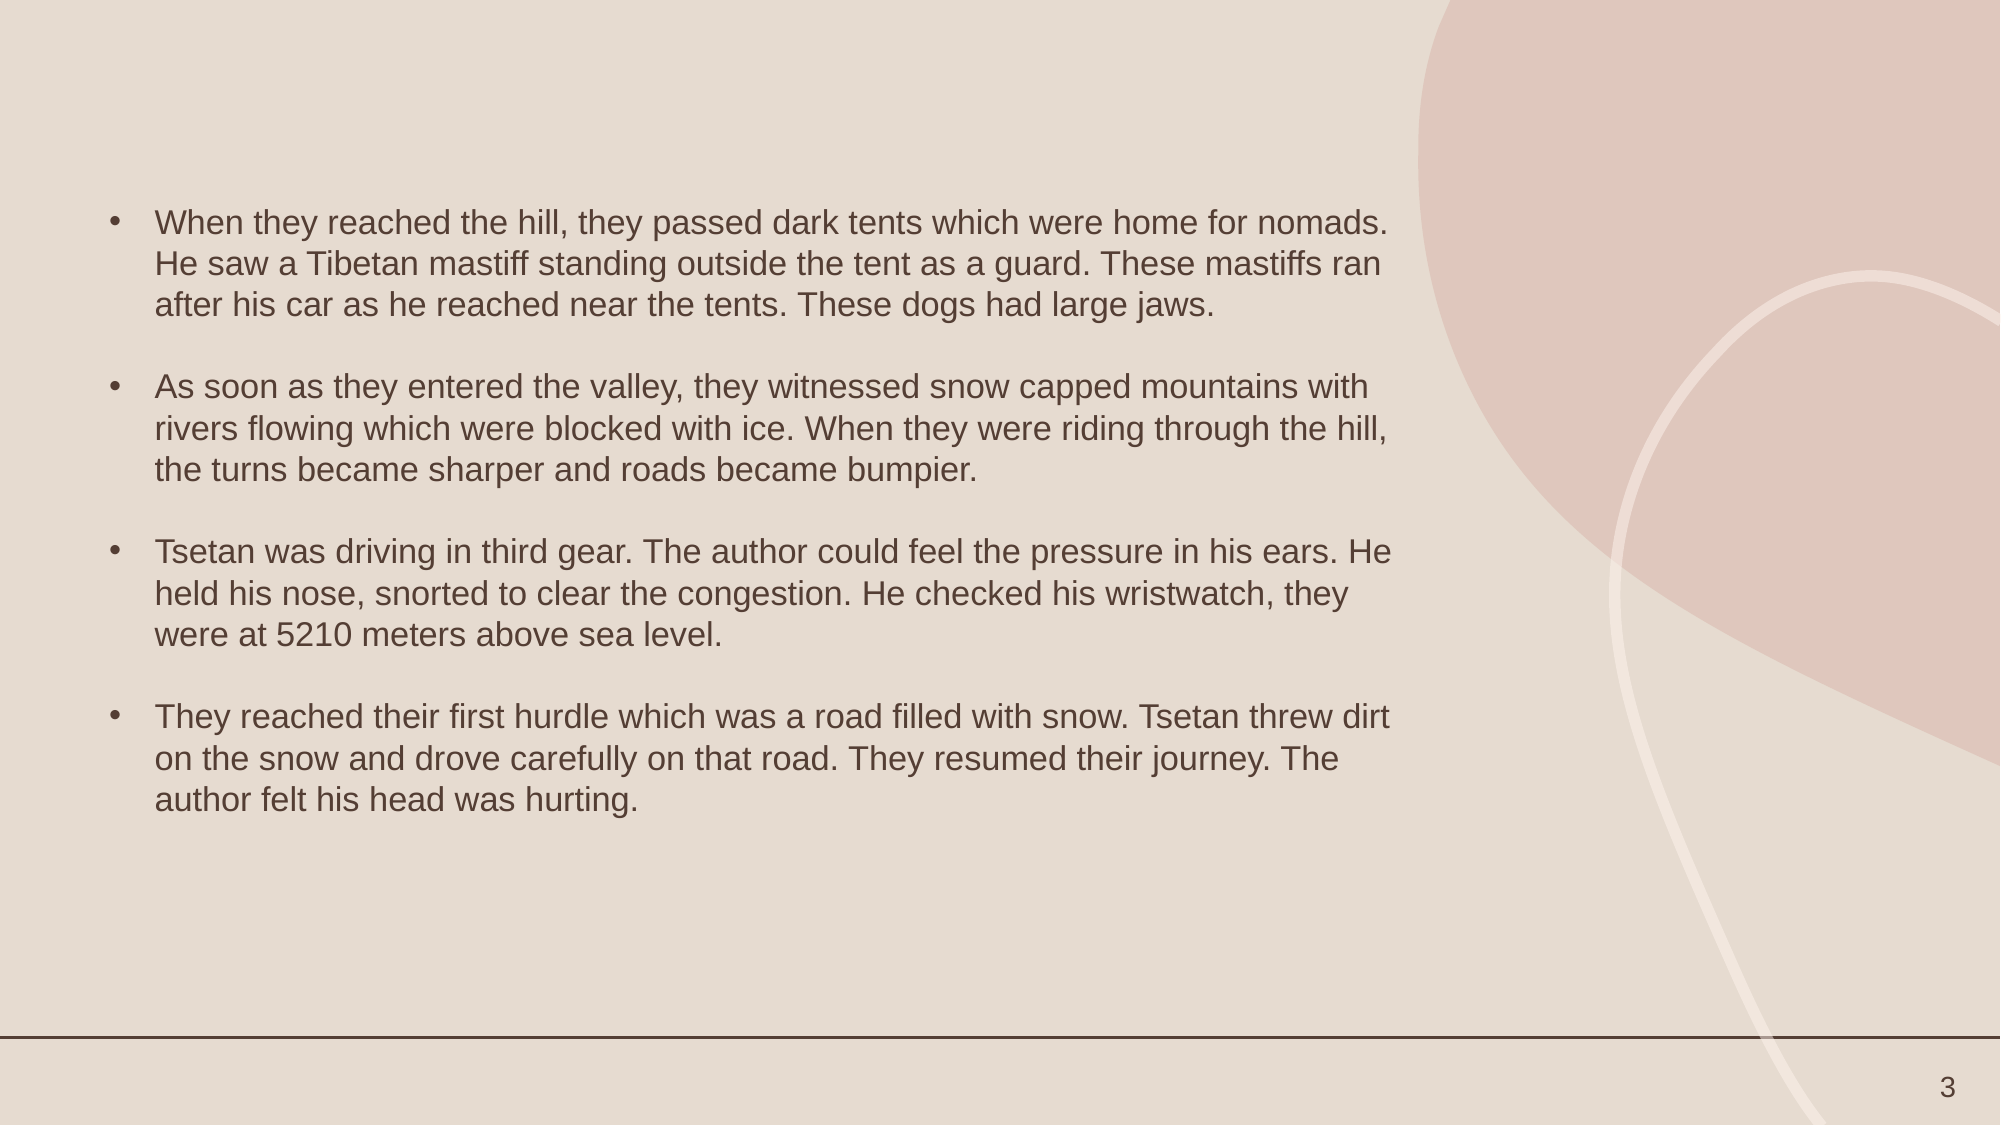

When they reached the hill, they passed dark tents which were home for nomads. He saw a Tibetan mastiff standing outside the tent as a guard. These mastiffs ran after his car as he reached near the tents. These dogs had large jaws.

As soon as they entered the valley, they witnessed snow capped mountains with rivers flowing which were blocked with ice. When they were riding through the hill, the turns became sharper and roads became bumpier.

Tsetan was driving in third gear. The author could feel the pressure in his ears. He held his nose, snorted to clear the congestion. He checked his wristwatch, they were at 5210 meters above sea level.

They reached their first hurdle which was a road filled with snow. Tsetan threw dirt on the snow and drove carefully on that road. They resumed their journey. The author felt his head was hurting.
3